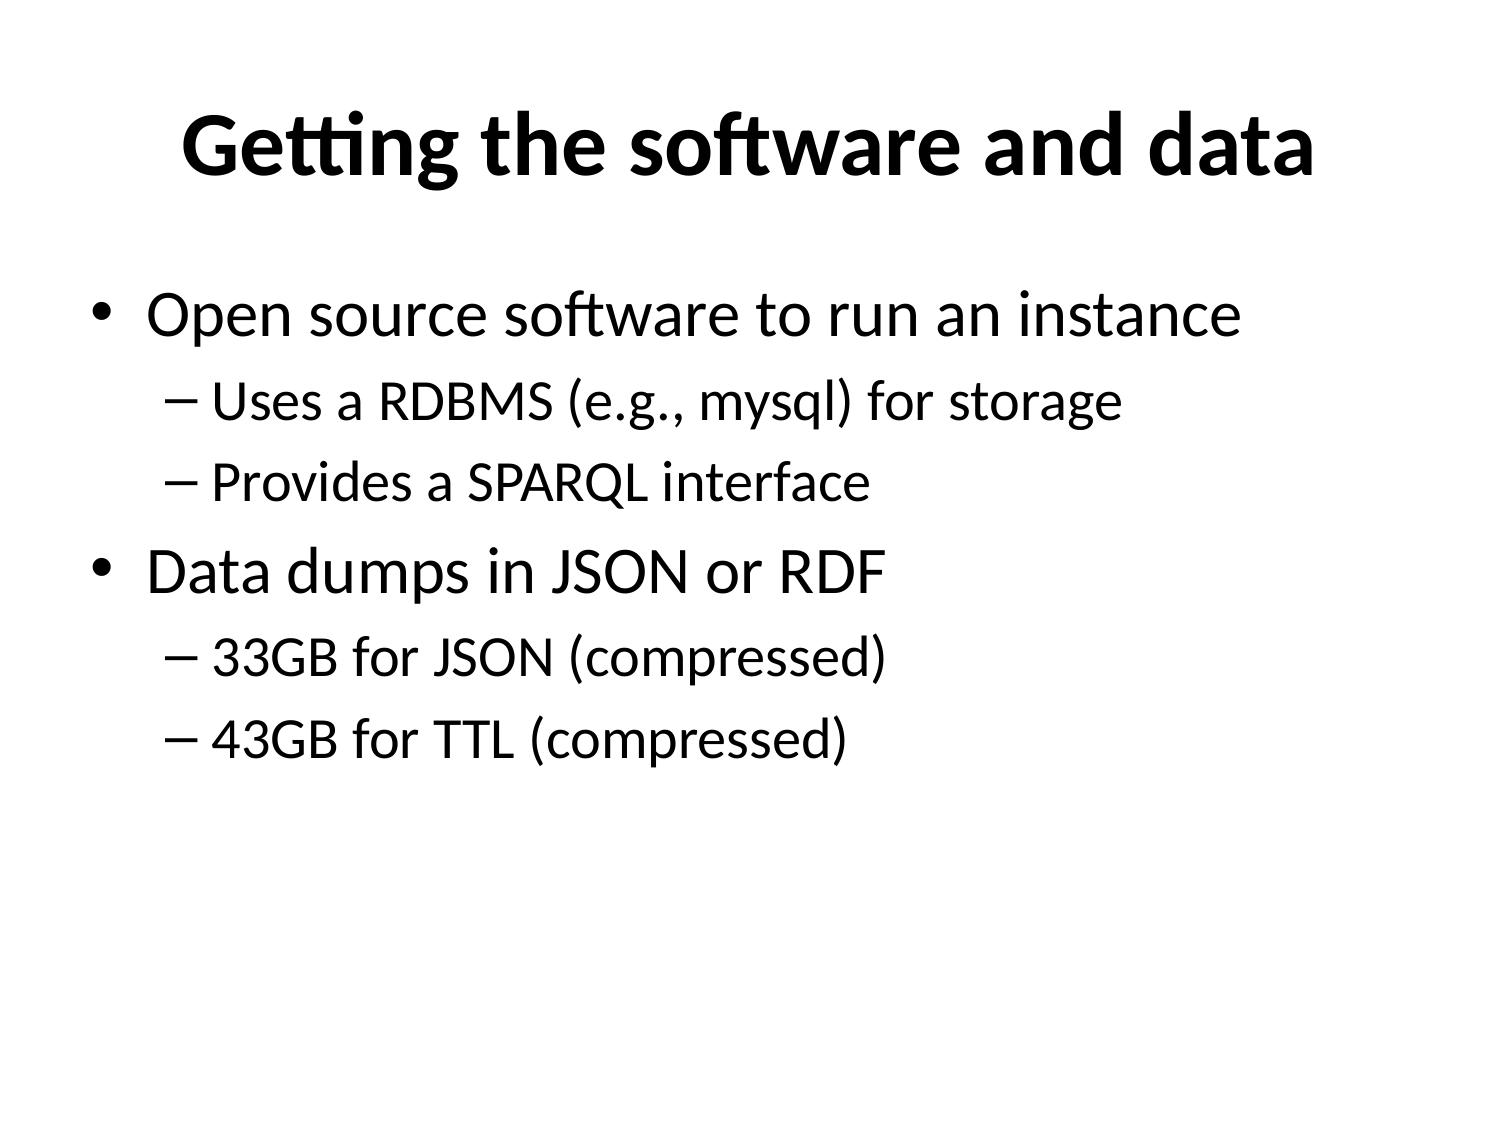

# Getting the software and data
Open source software to run an instance
Uses a RDBMS (e.g., mysql) for storage
Provides a SPARQL interface
Data dumps in JSON or RDF
33GB for JSON (compressed)
43GB for TTL (compressed)